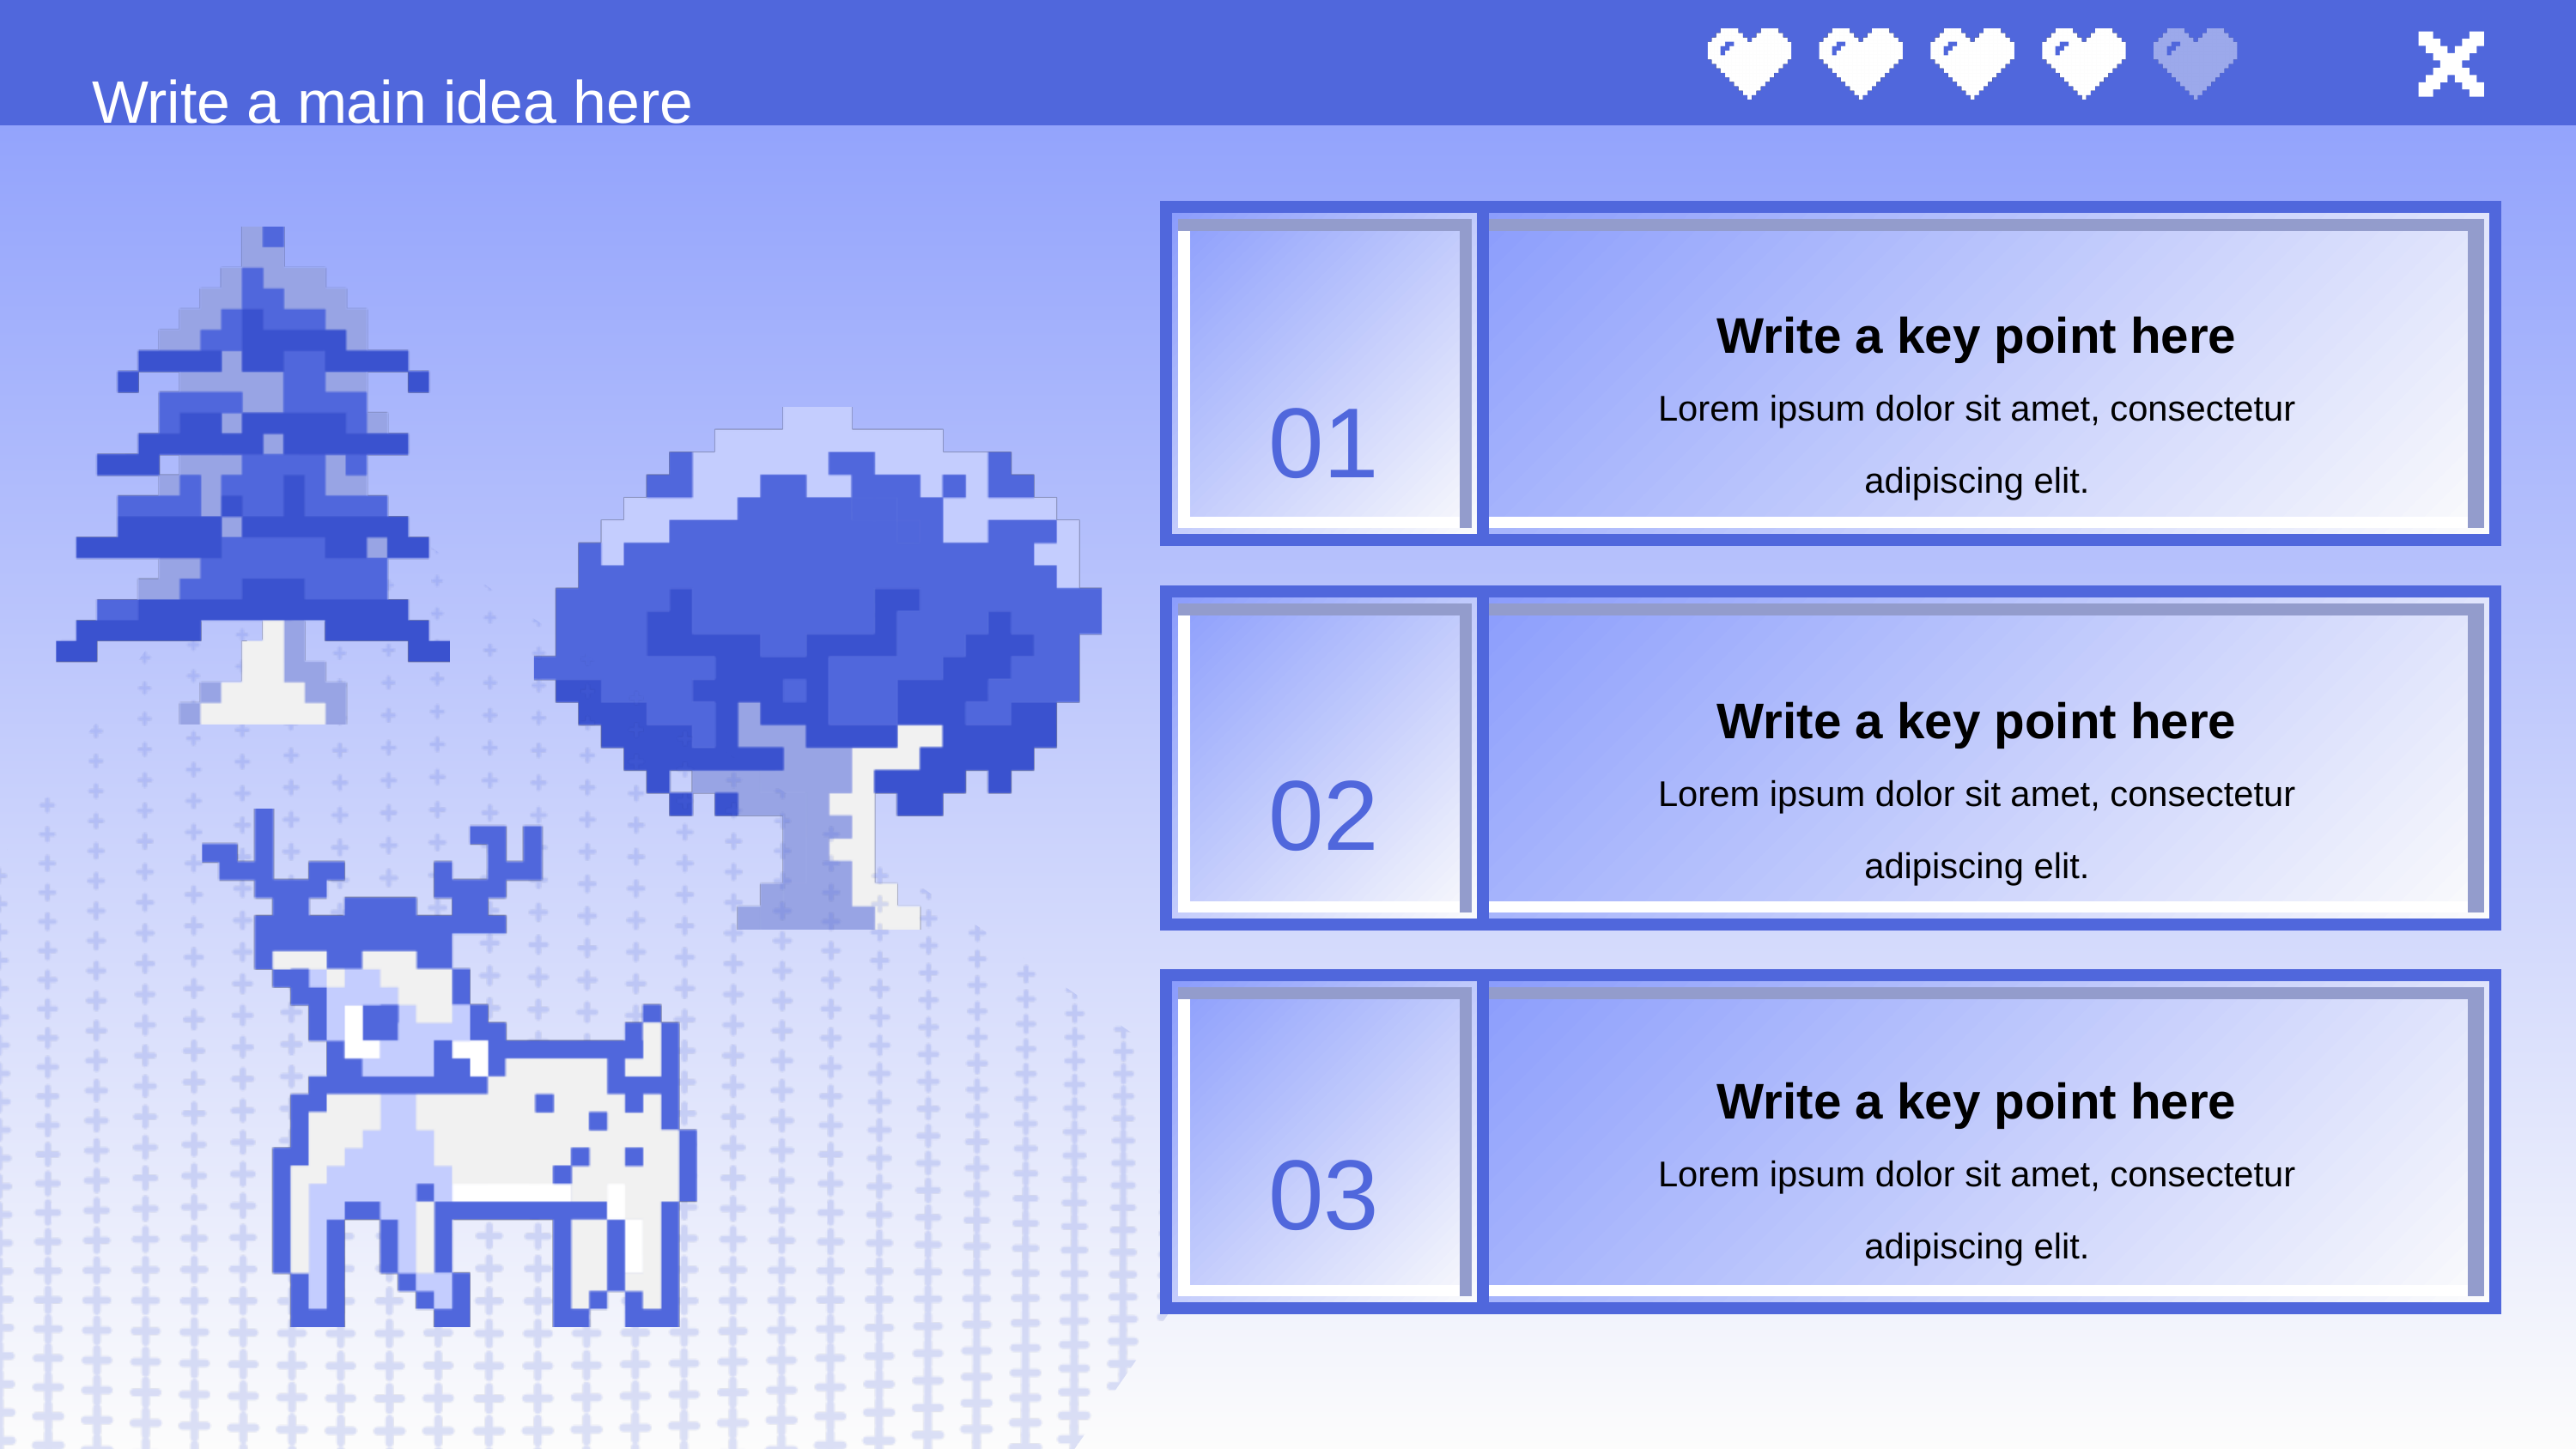

Write a main idea here

Write a key point here
Lorem ipsum dolor sit amet, consectetur adipiscing elit.
01

Write a key point here
Lorem ipsum dolor sit amet, consectetur adipiscing elit.

02

Write a key point here
Lorem ipsum dolor sit amet, consectetur adipiscing elit.
03